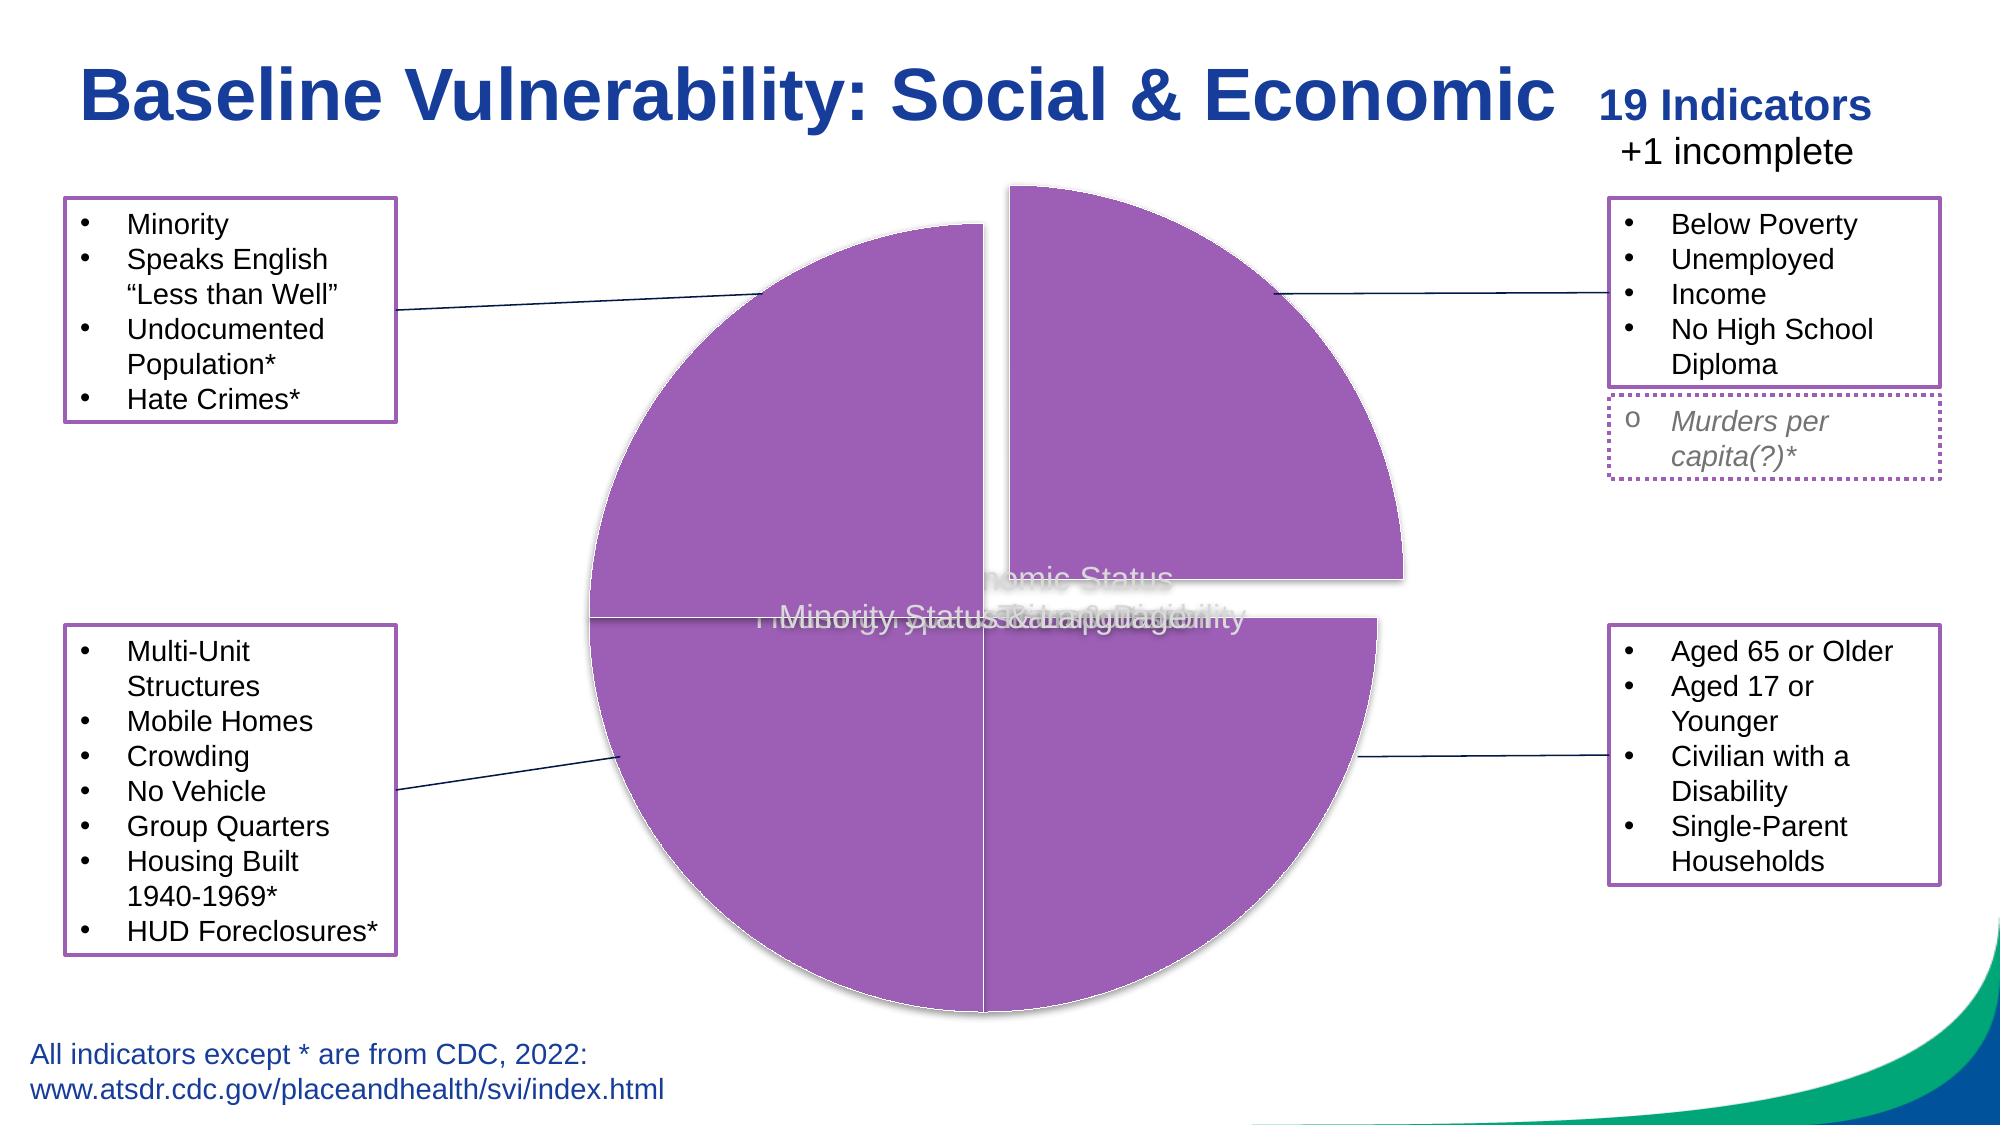

# Baseline Vulnerability: Social & Economic  19 Indicators
+1 incomplete
Socioeconomic Status
Household Composition & Disability
Housing Type & Transportation
Minority Status & Language
Minority
Speaks English “Less than Well”
Undocumented Population*
Hate Crimes*
Below Poverty
Unemployed
Income
No High School Diploma
Murders per capita(?)*
Multi-Unit Structures
Mobile Homes
Crowding
No Vehicle
Group Quarters
Housing Built 1940-1969*
HUD Foreclosures*
Aged 65 or Older
Aged 17 or Younger
Civilian with a Disability
Single-Parent Households
All indicators except * are from CDC, 2022: www.atsdr.cdc.gov/placeandhealth/svi/index.html